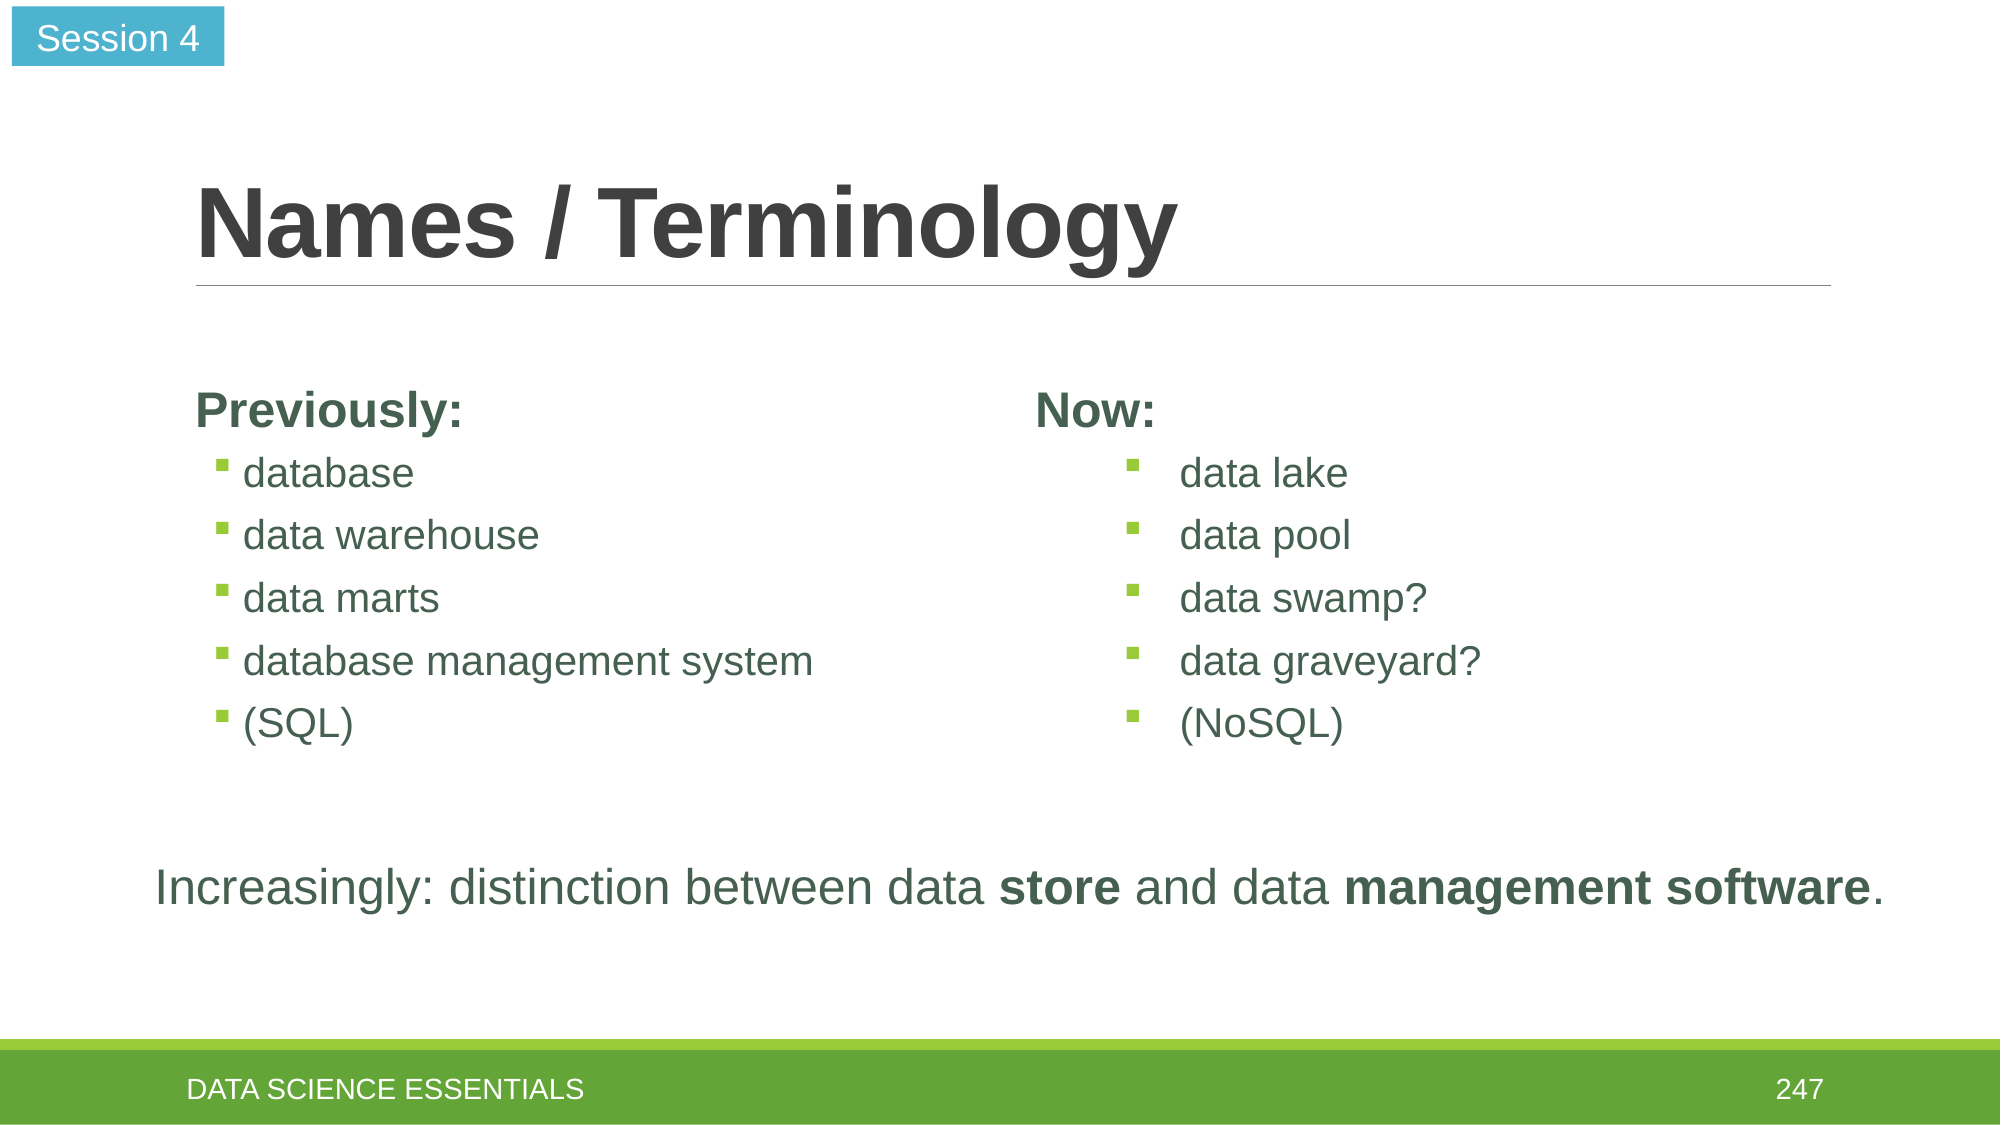

Session 4
# Names / Terminology
Now:
data lake
data pool
data swamp?
data graveyard?
(NoSQL)

Previously:
database
data warehouse
data marts
database management system
(SQL)

Increasingly: distinction between data store and data management software.
DATA SCIENCE ESSENTIALS
247